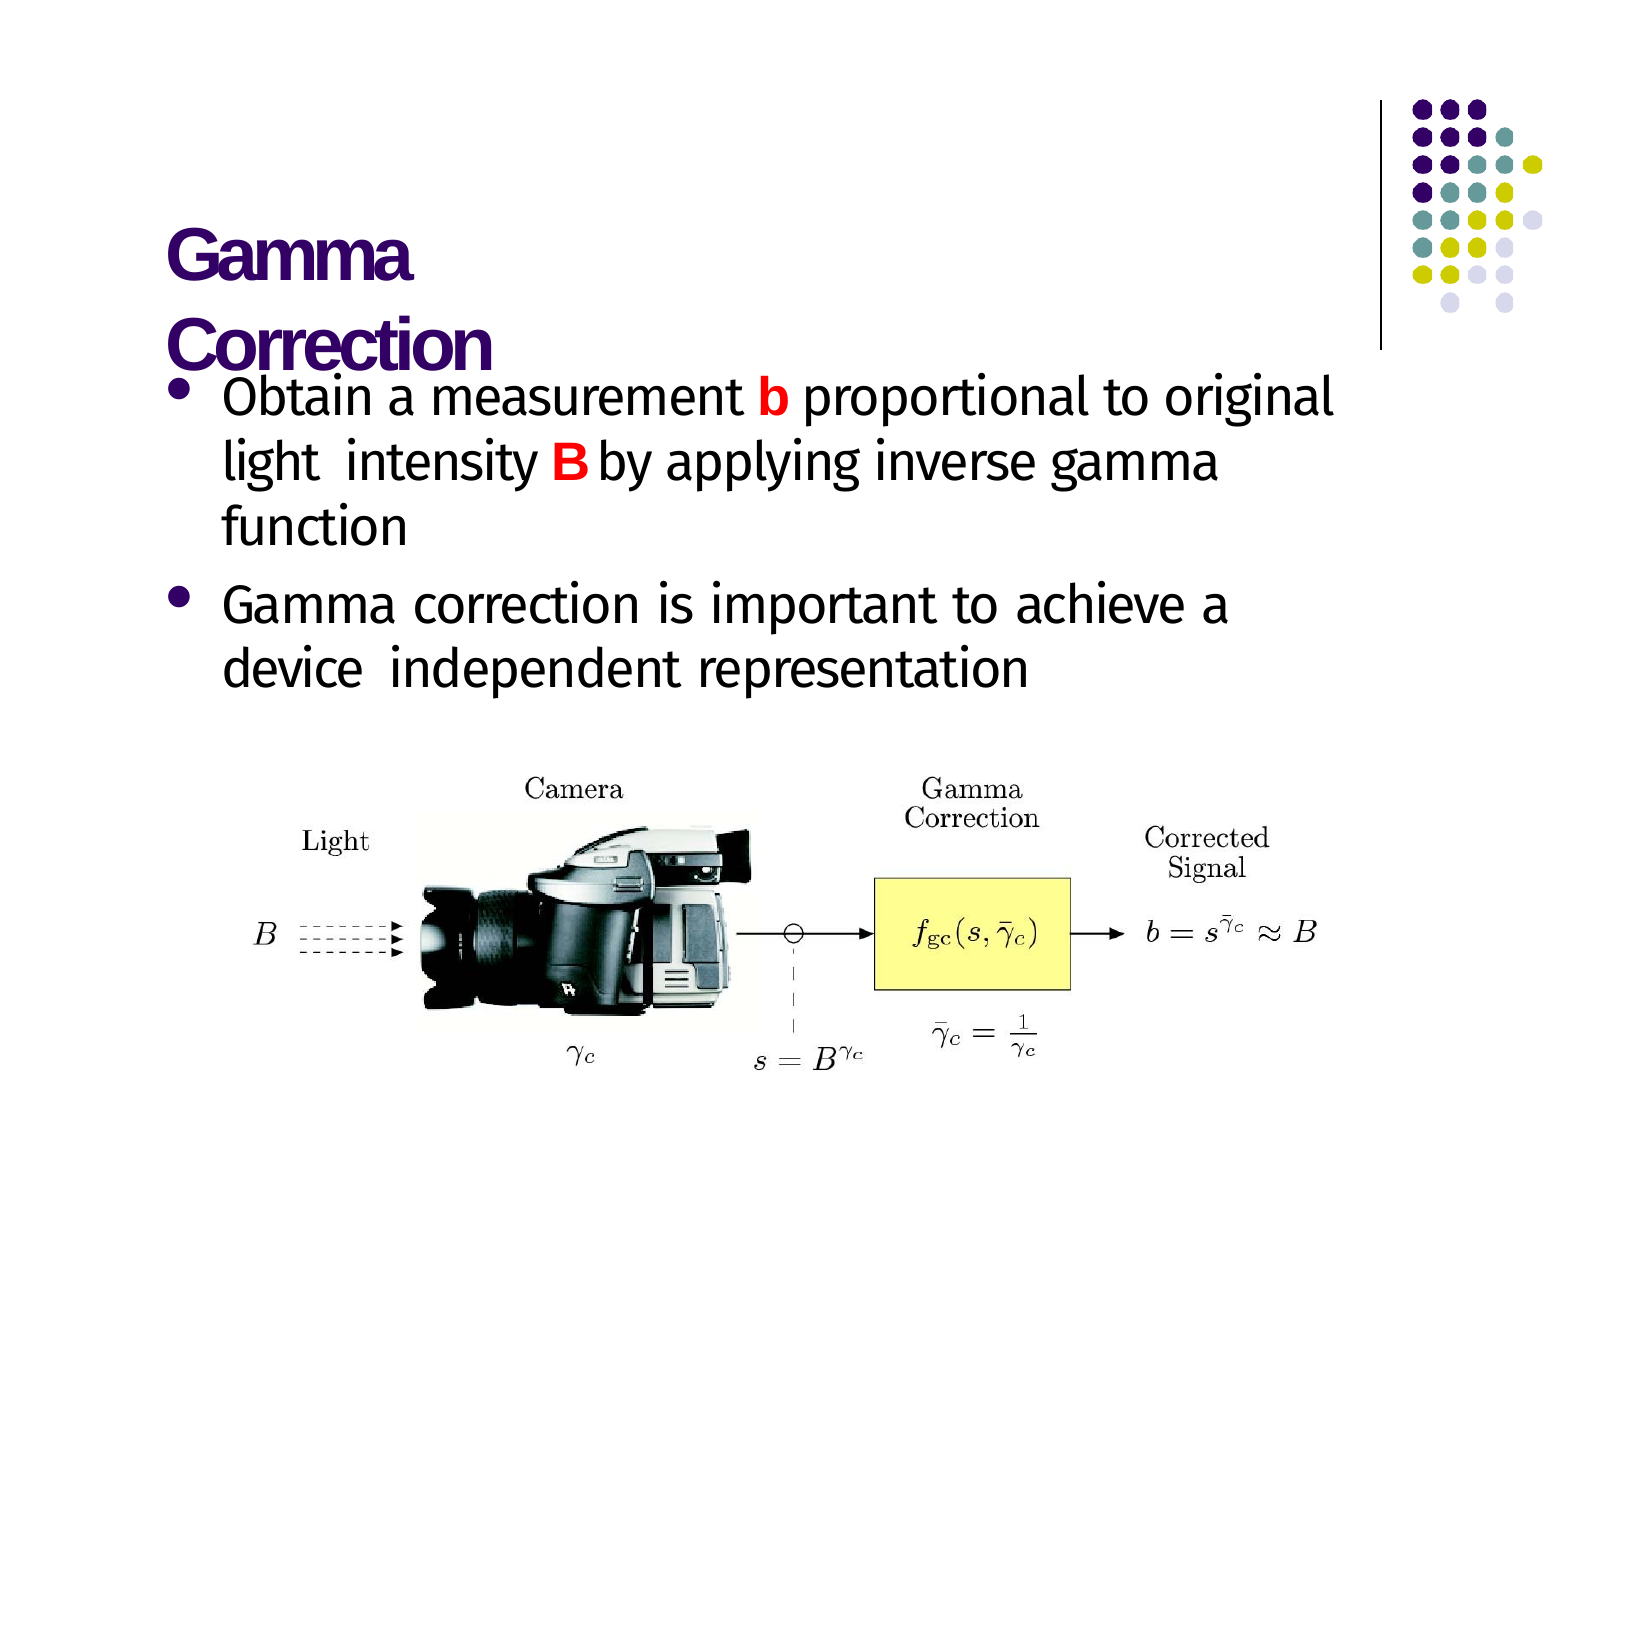

# Gamma Correction
Obtain a measurement b proportional to original light  intensity B by applying inverse gamma function
Gamma correction is important to achieve a device  independent representation